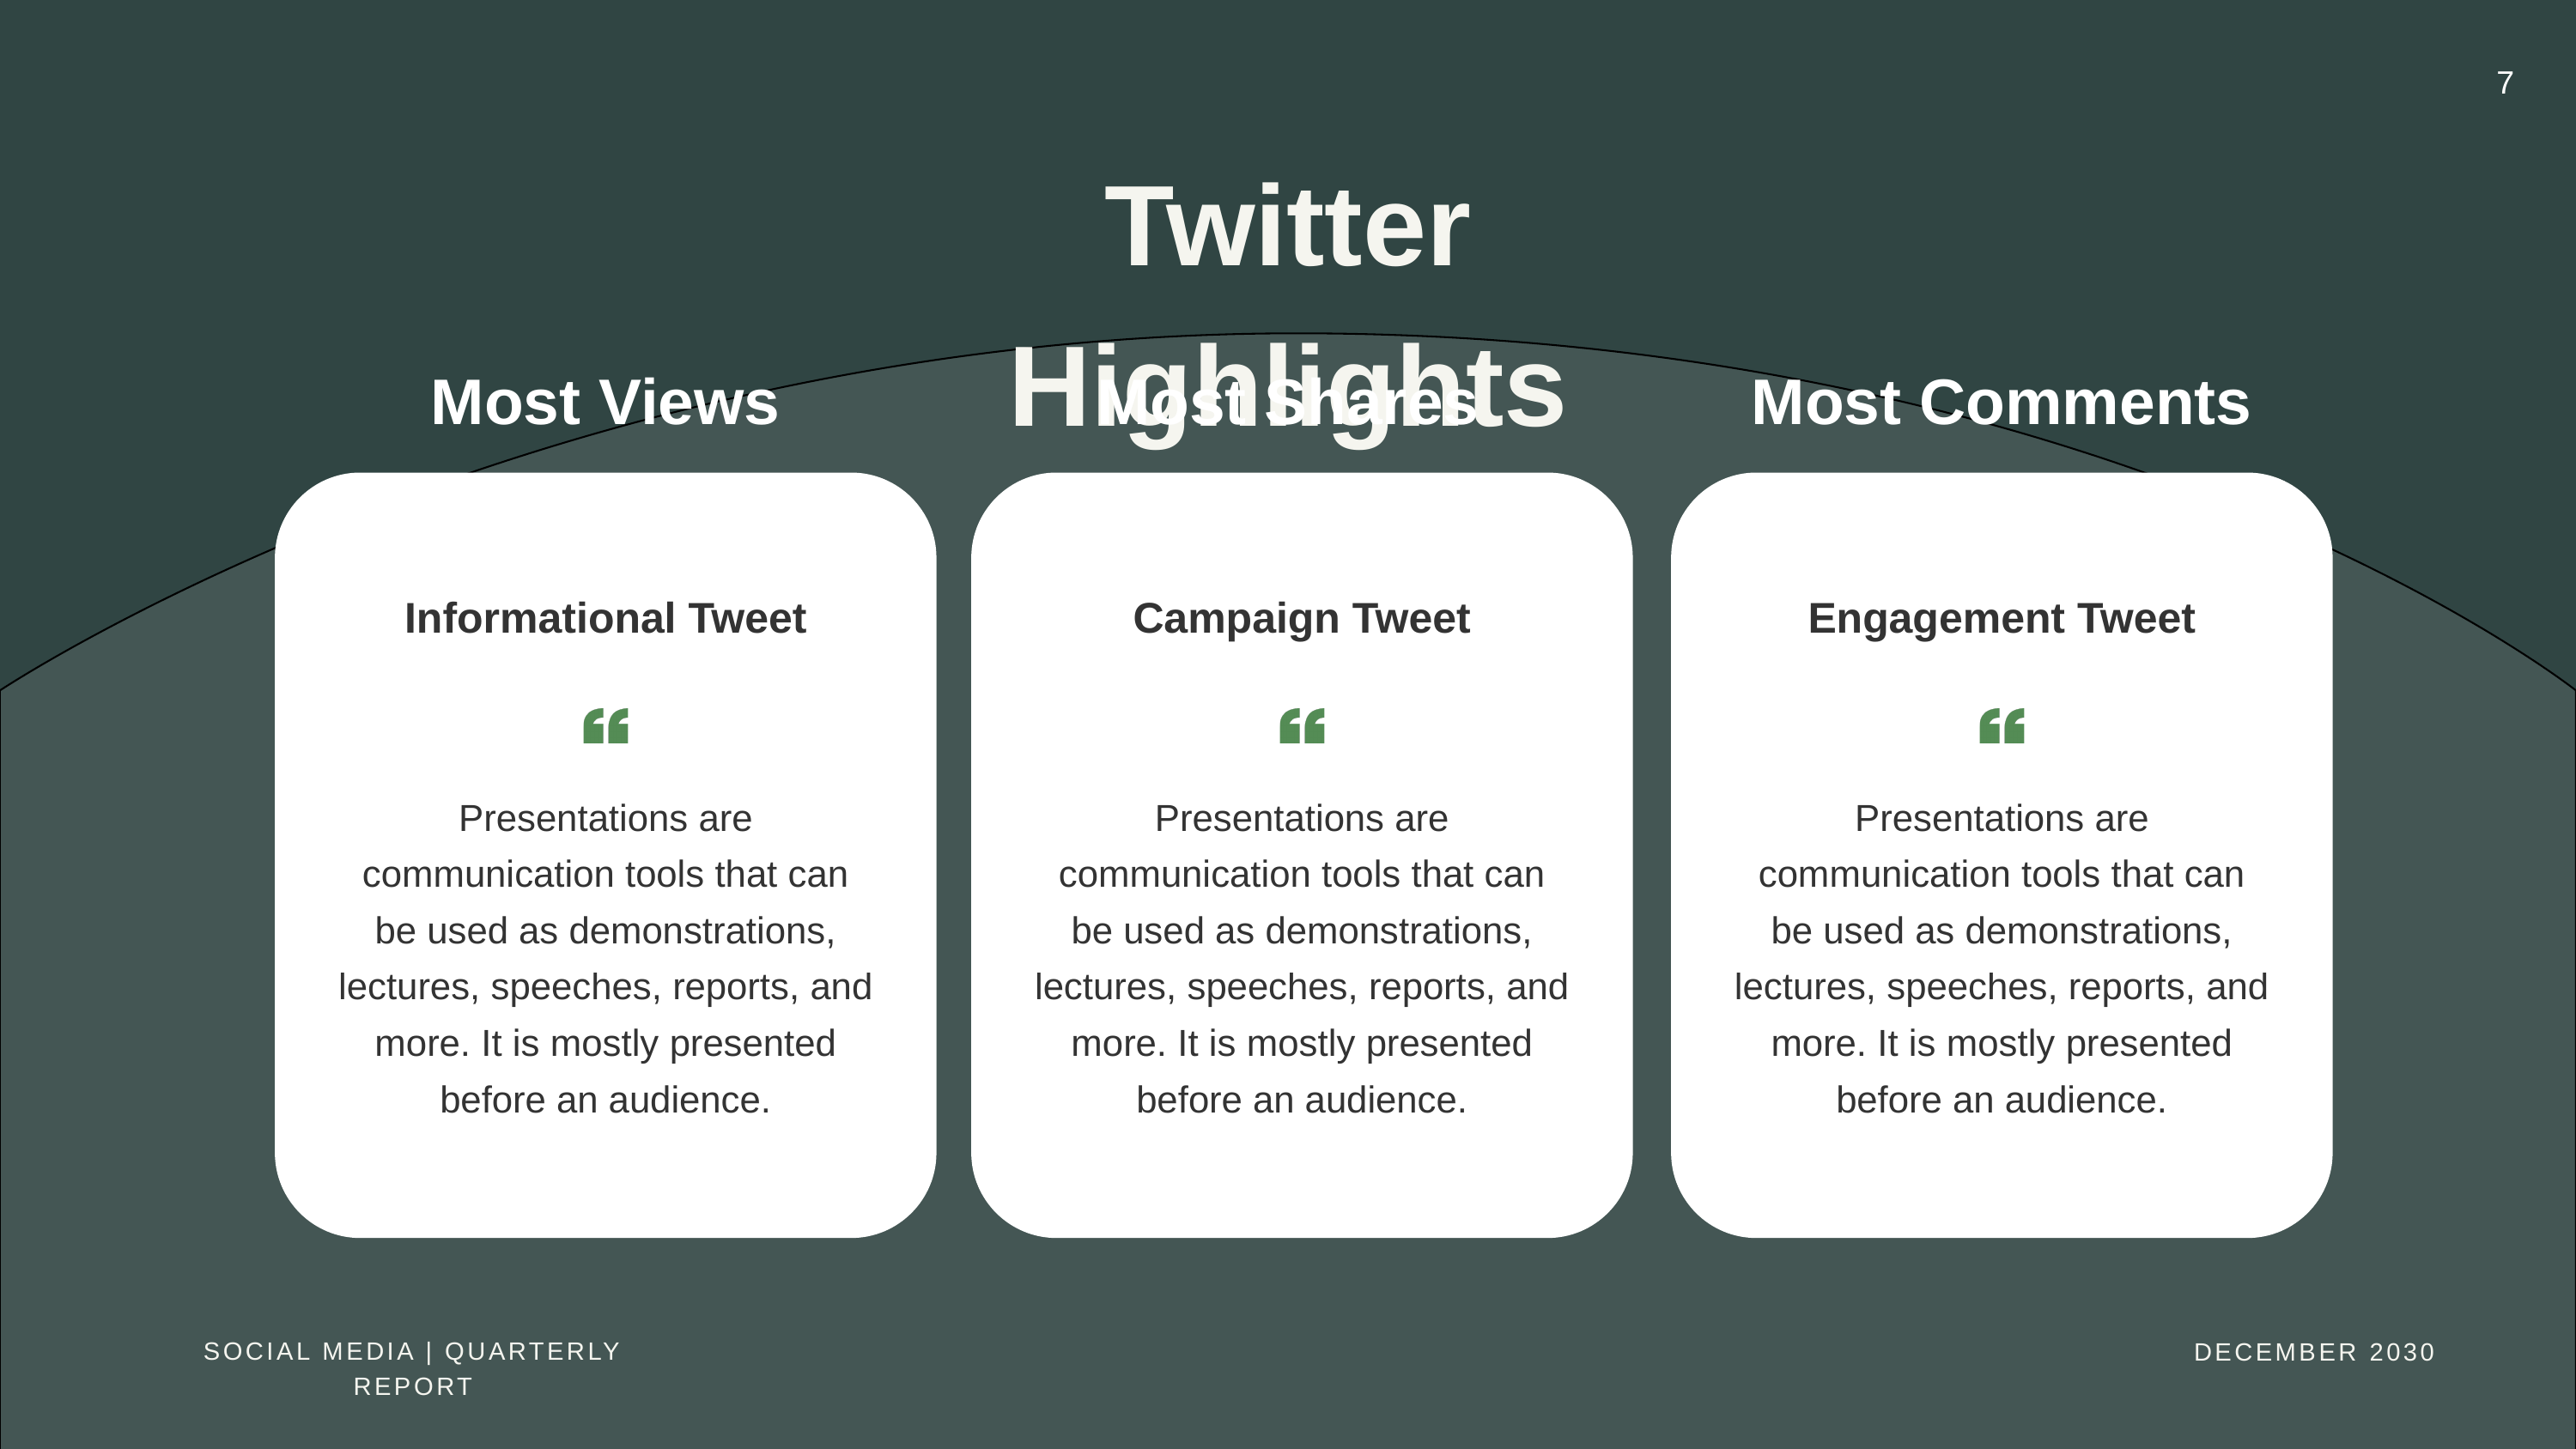

7
Twitter Highlights

Most Views
Most Shares
Most Comments

Informational Tweet

Presentations are communication tools that can be used as demonstrations, lectures, speeches, reports, and more. It is mostly presented before an audience.

Campaign Tweet

Presentations are communication tools that can be used as demonstrations, lectures, speeches, reports, and more. It is mostly presented before an audience.

Engagement Tweet

Presentations are communication tools that can be used as demonstrations, lectures, speeches, reports, and more. It is mostly presented before an audience.
SOCIAL MEDIA | QUARTERLY REPORT
DECEMBER 2030